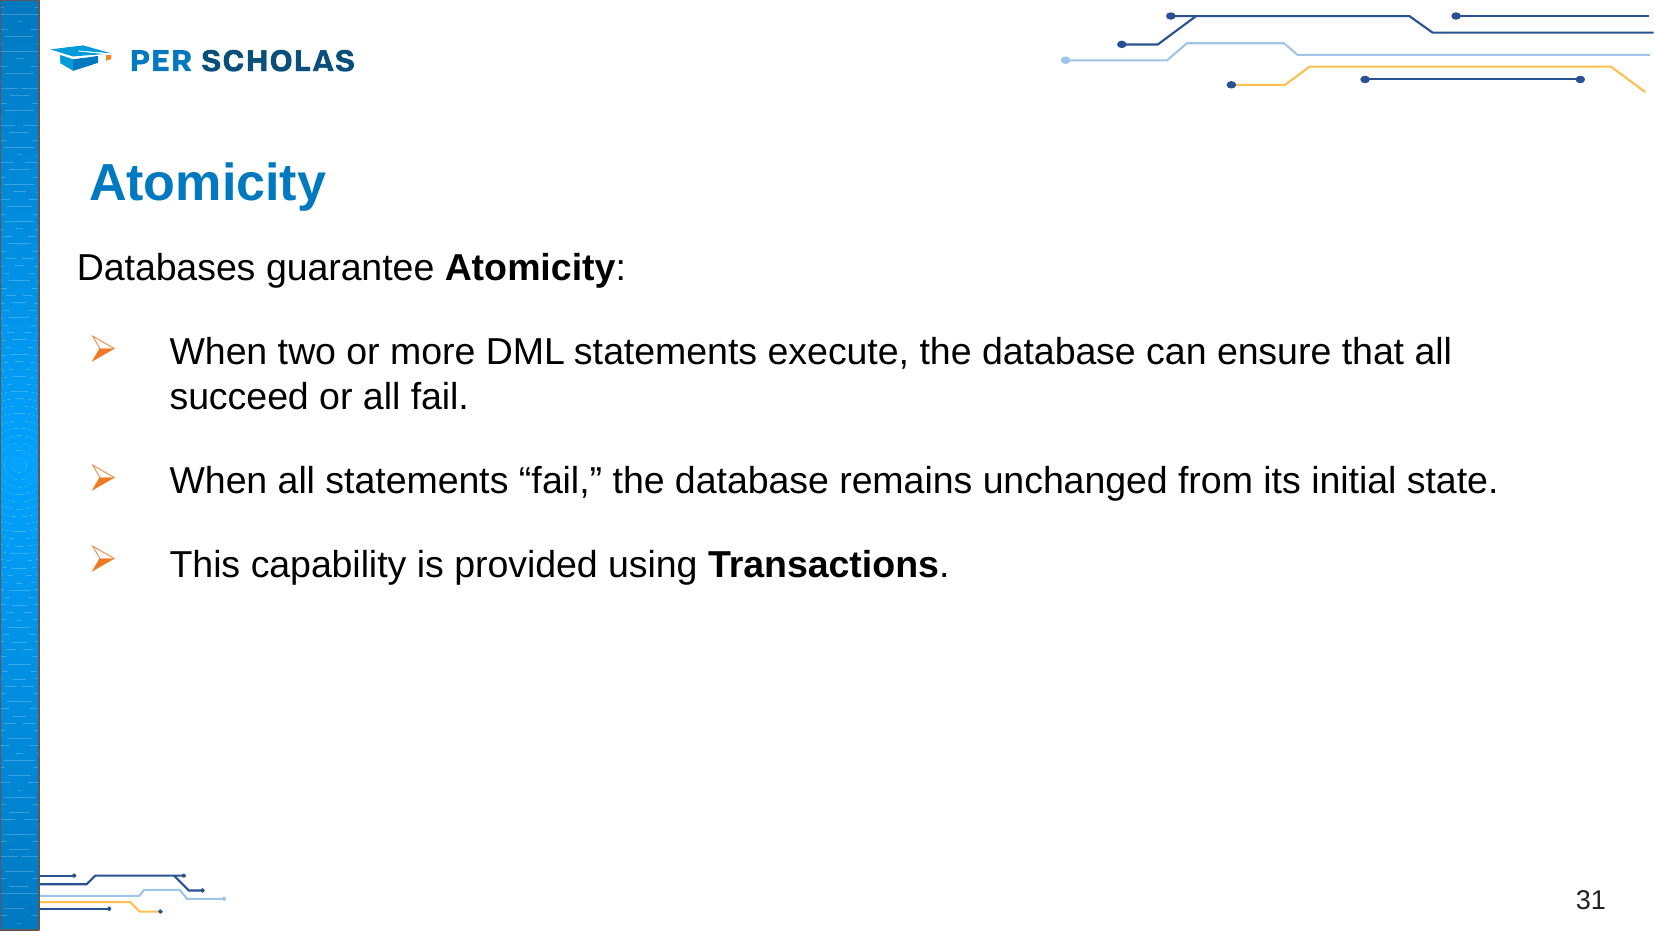

# Atomicity
Databases guarantee Atomicity:
When two or more DML statements execute, the database can ensure that all succeed or all fail.
When all statements “fail,” the database remains unchanged from its initial state.
This capability is provided using Transactions.

31